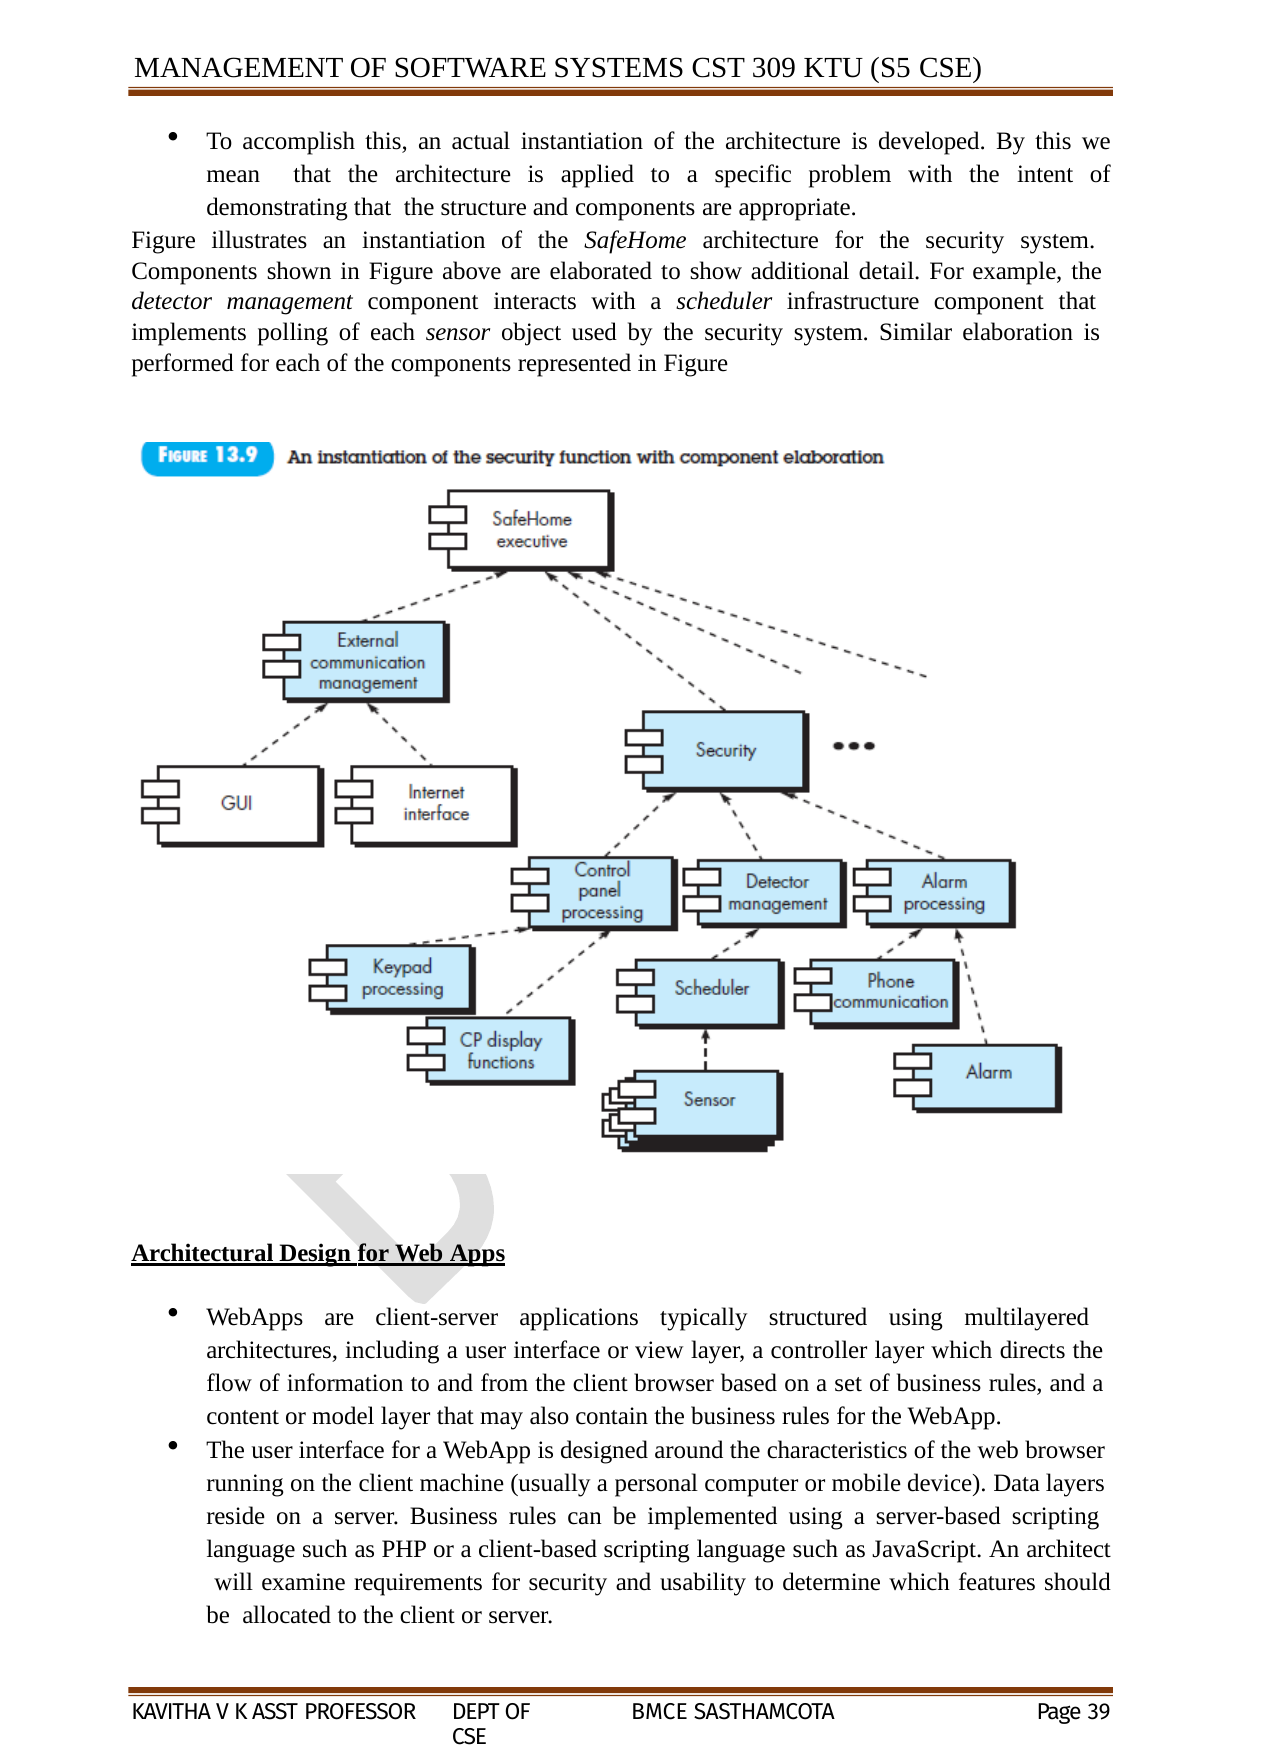

MANAGEMENT OF SOFTWARE SYSTEMS CST 309 KTU (S5 CSE)

To accomplish this, an actual instantiation of the architecture is developed. By this we mean  that the architecture is applied to a specific problem with the intent of demonstrating that  the structure and components are appropriate.
Figure illustrates an instantiation of the SafeHome architecture for the security system.  Components shown in Figure above are elaborated to show additional detail. For example, the  detector management component interacts with a scheduler infrastructure component that  implements polling of each sensor object used by the security system. Similar elaboration is  performed for each of the components represented in Figure

Architectural Design for Web Apps

WebApps are client-server applications typically structured using multilayered  architectures, including a user interface or view layer, a controller layer which directs the  flow of information to and from the client browser based on a set of business rules, and a  content or model layer that may also contain the business rules for the WebApp.
The user interface for a WebApp is designed around the characteristics of the web browser  running on the client machine (usually a personal computer or mobile device). Data layers  reside on a server. Business rules can be implemented using a server-based scripting  language such as PHP or a client-based scripting language such as JavaScript. An architect  will examine requirements for security and usability to determine which features should be  allocated to the client or server.

KAVITHA V K ASST PROFESSOR
DEPT OF CSE
BMCE SASTHAMCOTA
Page 39